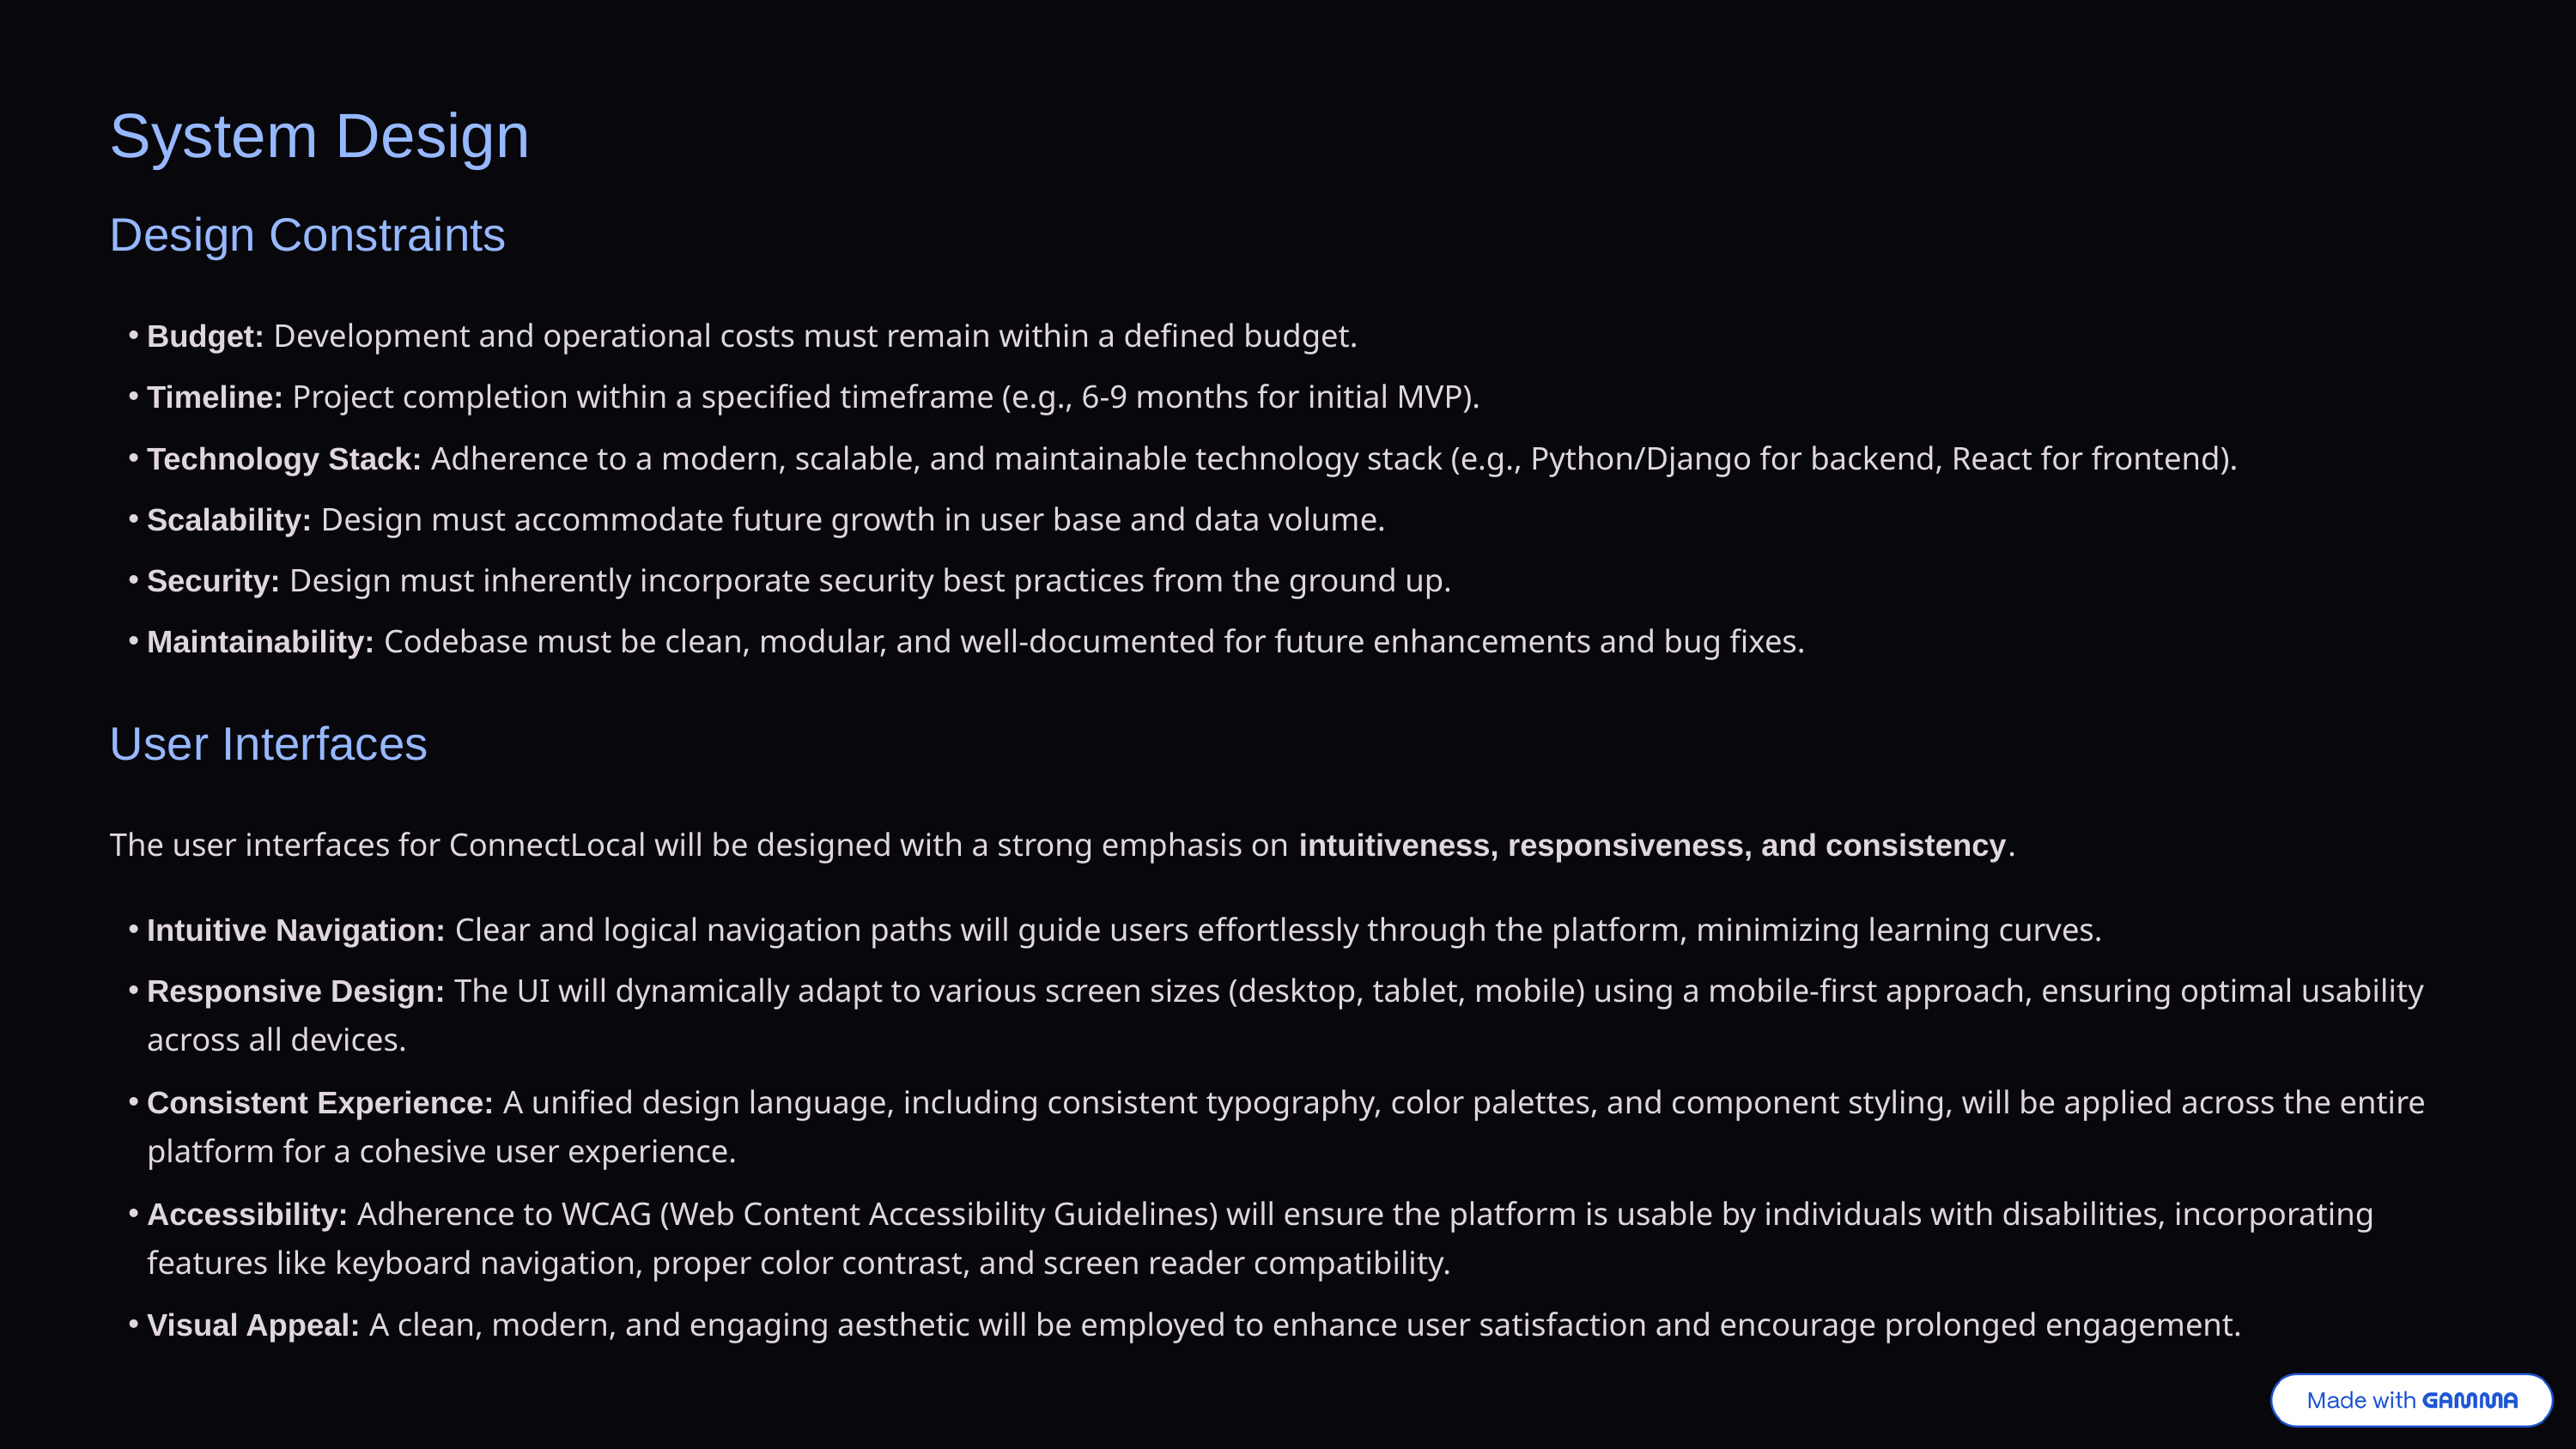

System Design
Design Constraints
Budget: Development and operational costs must remain within a defined budget.
Timeline: Project completion within a specified timeframe (e.g., 6-9 months for initial MVP).
Technology Stack: Adherence to a modern, scalable, and maintainable technology stack (e.g., Python/Django for backend, React for frontend).
Scalability: Design must accommodate future growth in user base and data volume.
Security: Design must inherently incorporate security best practices from the ground up.
Maintainability: Codebase must be clean, modular, and well-documented for future enhancements and bug fixes.
User Interfaces
The user interfaces for ConnectLocal will be designed with a strong emphasis on intuitiveness, responsiveness, and consistency.
Intuitive Navigation: Clear and logical navigation paths will guide users effortlessly through the platform, minimizing learning curves.
Responsive Design: The UI will dynamically adapt to various screen sizes (desktop, tablet, mobile) using a mobile-first approach, ensuring optimal usability across all devices.
Consistent Experience: A unified design language, including consistent typography, color palettes, and component styling, will be applied across the entire platform for a cohesive user experience.
Accessibility: Adherence to WCAG (Web Content Accessibility Guidelines) will ensure the platform is usable by individuals with disabilities, incorporating features like keyboard navigation, proper color contrast, and screen reader compatibility.
Visual Appeal: A clean, modern, and engaging aesthetic will be employed to enhance user satisfaction and encourage prolonged engagement.